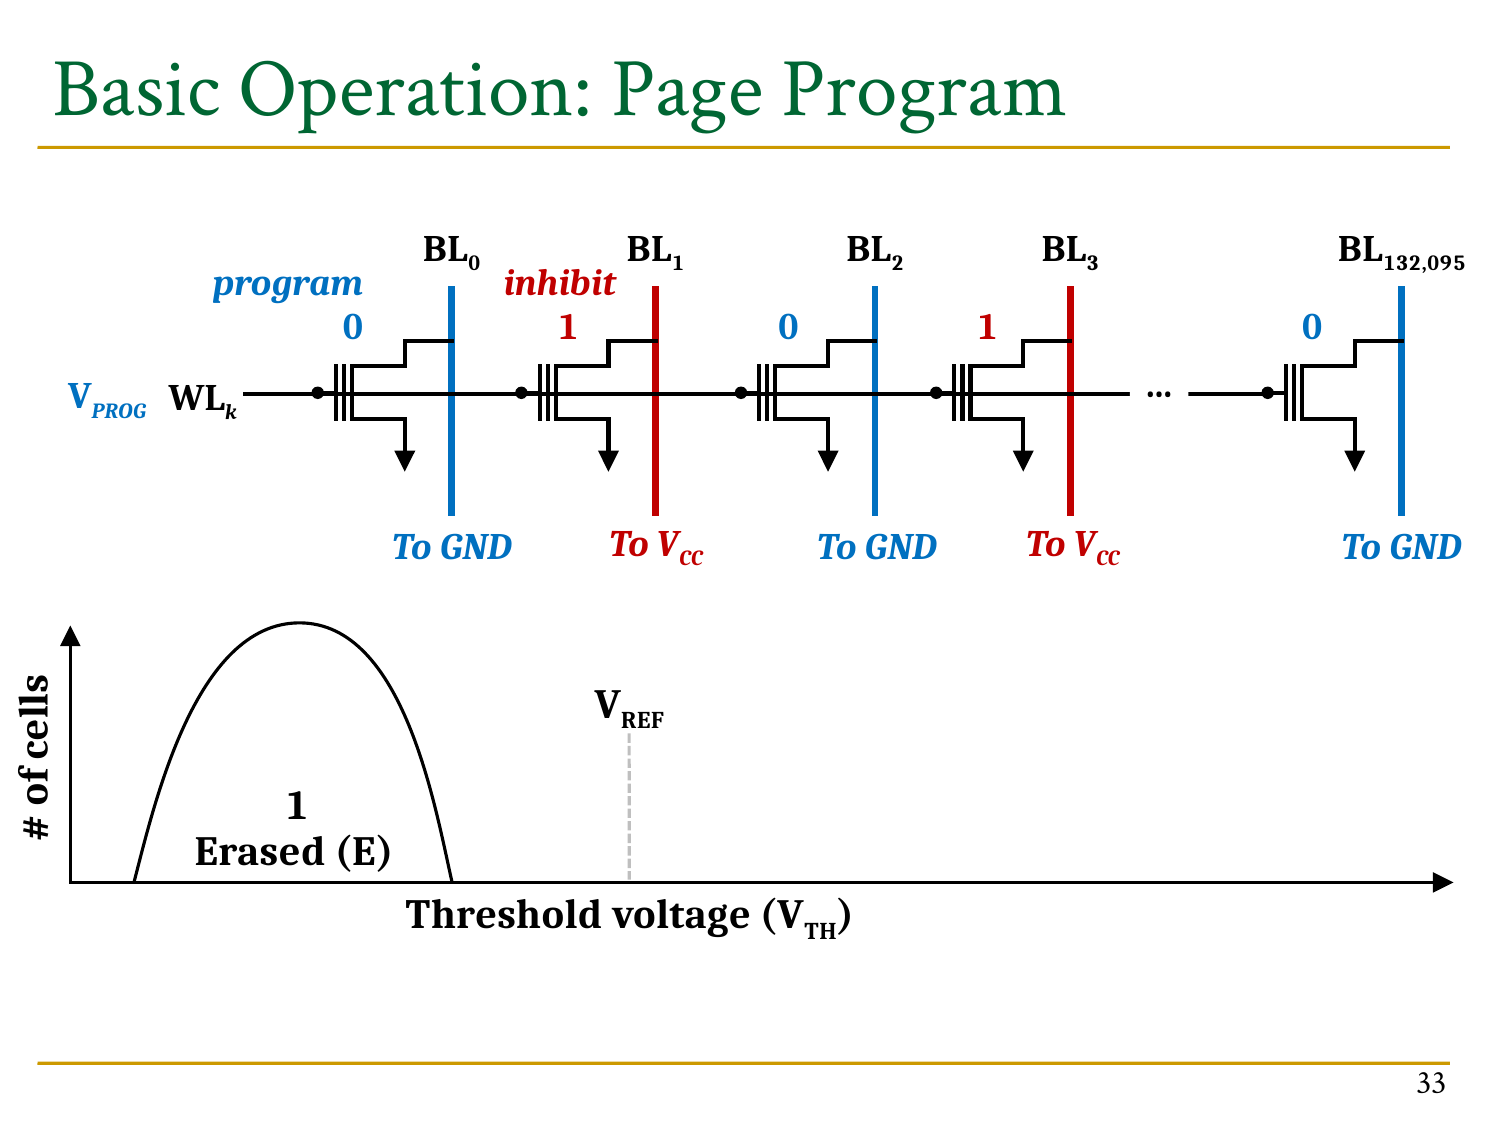

# Basic Operation: Page Program
BL0
BL1
BL2
BL3
BL132,095
program
inhibit
0
1
0
1
0
…
VPROG
WLk
To GND
To VCC
To GND
To VCC
To GND

VREF
# of cells
1
Erased (E)
Threshold voltage (VTH)
33